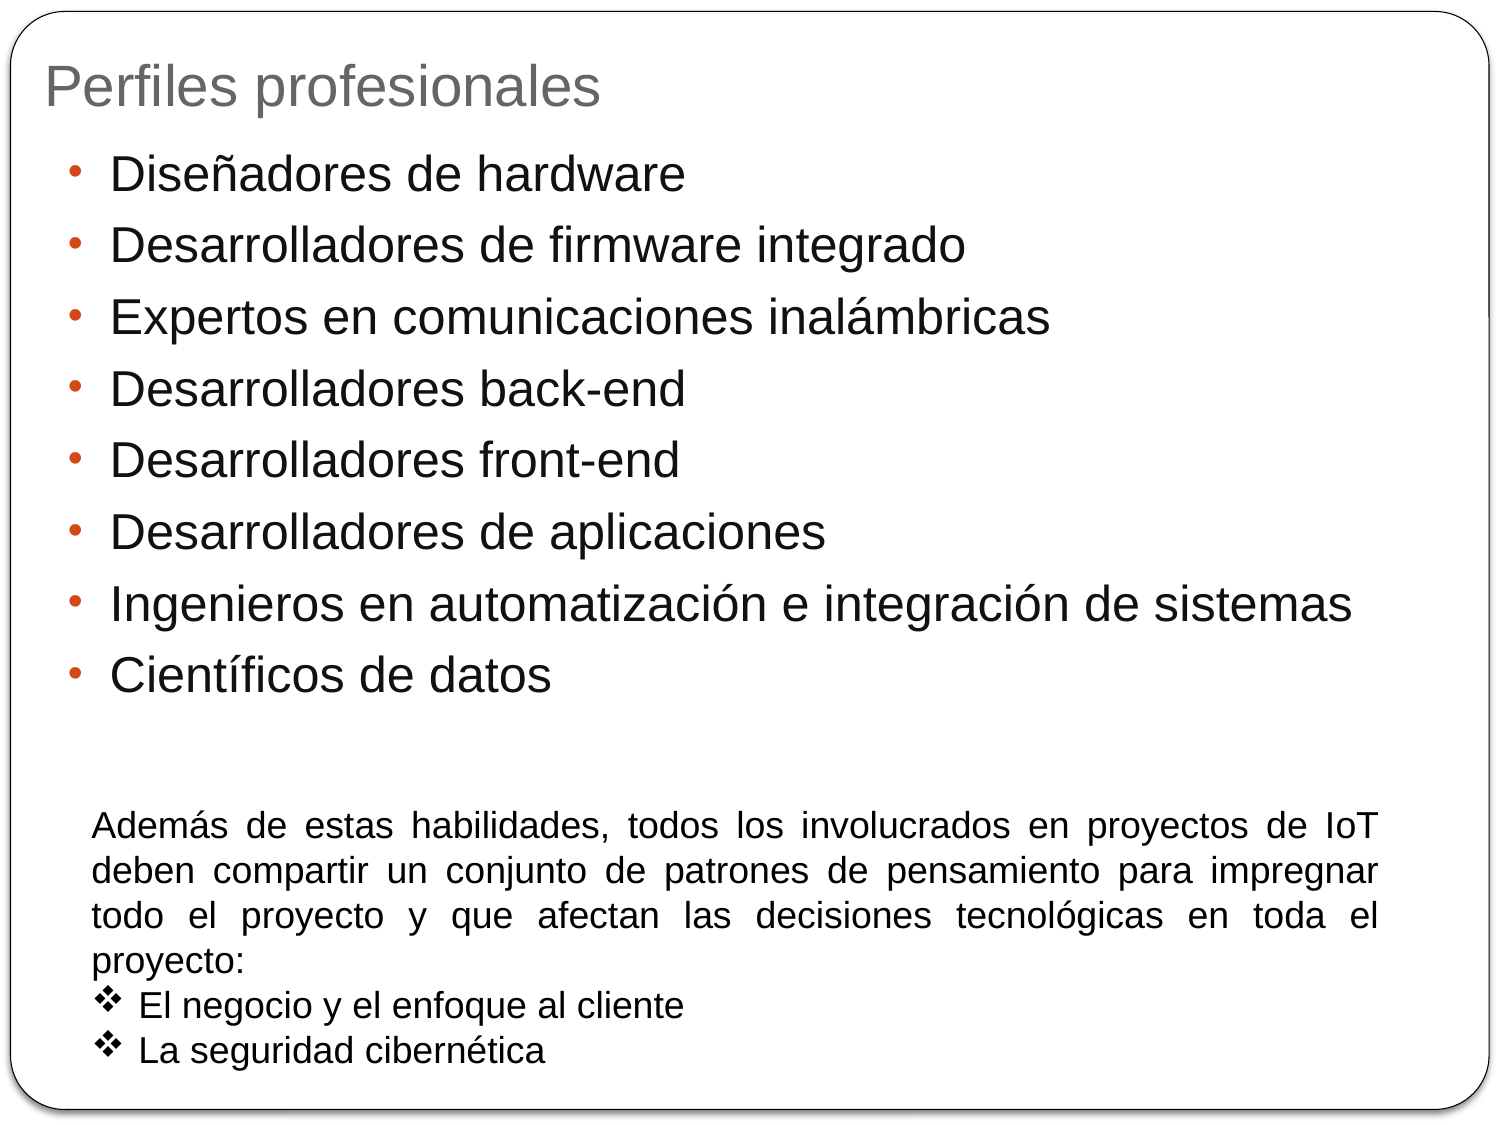

# Perfiles profesionales
Diseñadores de hardware
Desarrolladores de firmware integrado
Expertos en comunicaciones inalámbricas
Desarrolladores back-end
Desarrolladores front-end
Desarrolladores de aplicaciones
Ingenieros en automatización e integración de sistemas
Científicos de datos

Además de estas habilidades, todos los involucrados en proyectos de IoT deben compartir un conjunto de patrones de pensamiento para impregnar todo el proyecto y que afectan las decisiones tecnológicas en toda el proyecto:
El negocio y el enfoque al cliente
La seguridad cibernética